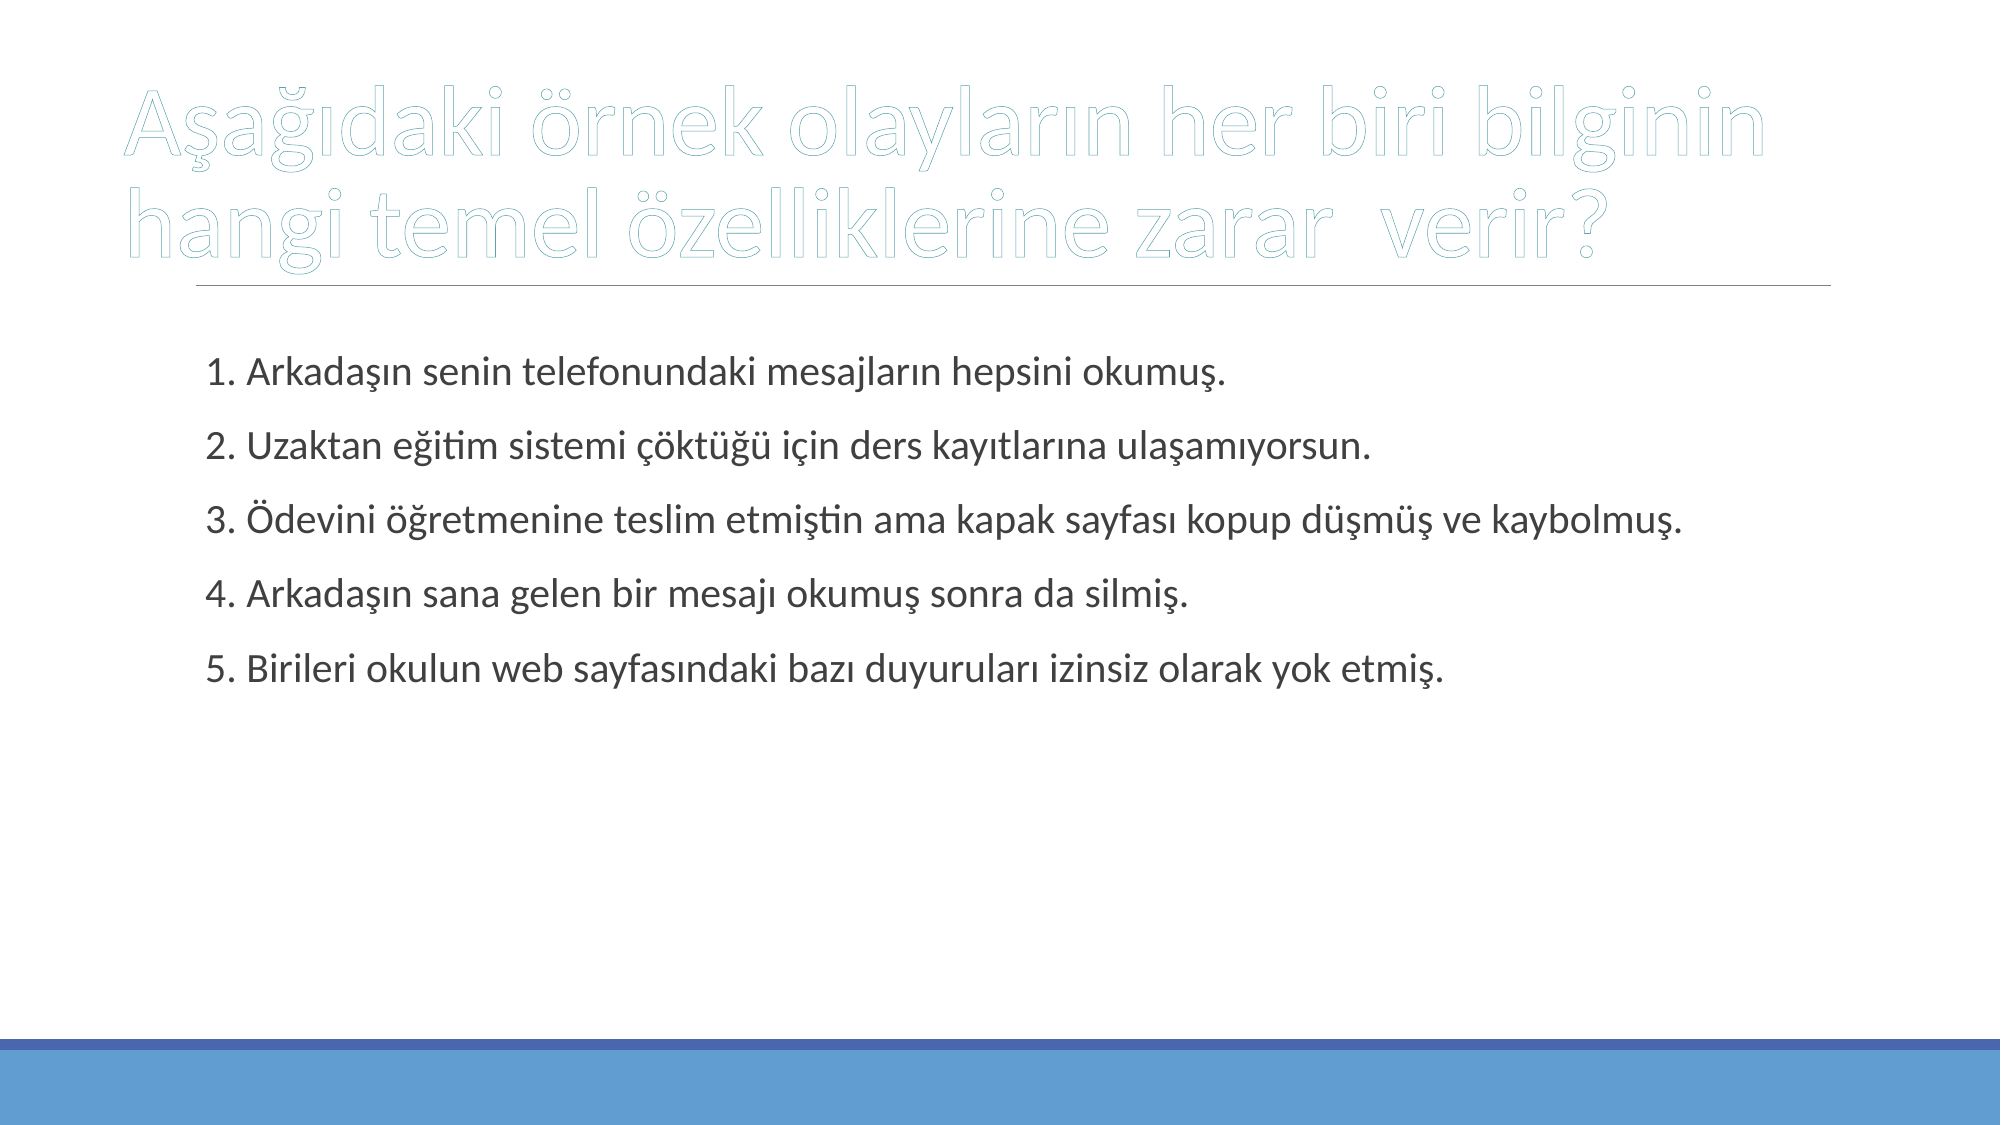

# Aşağıdaki örnek olayların her biri bilginin hangi temel özelliklerine zarar  verir?
1. Arkadaşın senin telefonundaki mesajların hepsini okumuş.
2. Uzaktan eğitim sistemi çöktüğü için ders kayıtlarına ulaşamıyorsun.
3. Ödevini öğretmenine teslim etmiştin ama kapak sayfası kopup düşmüş ve kaybolmuş.
4. Arkadaşın sana gelen bir mesajı okumuş sonra da silmiş.
5. Birileri okulun web sayfasındaki bazı duyuruları izinsiz olarak yok etmiş.